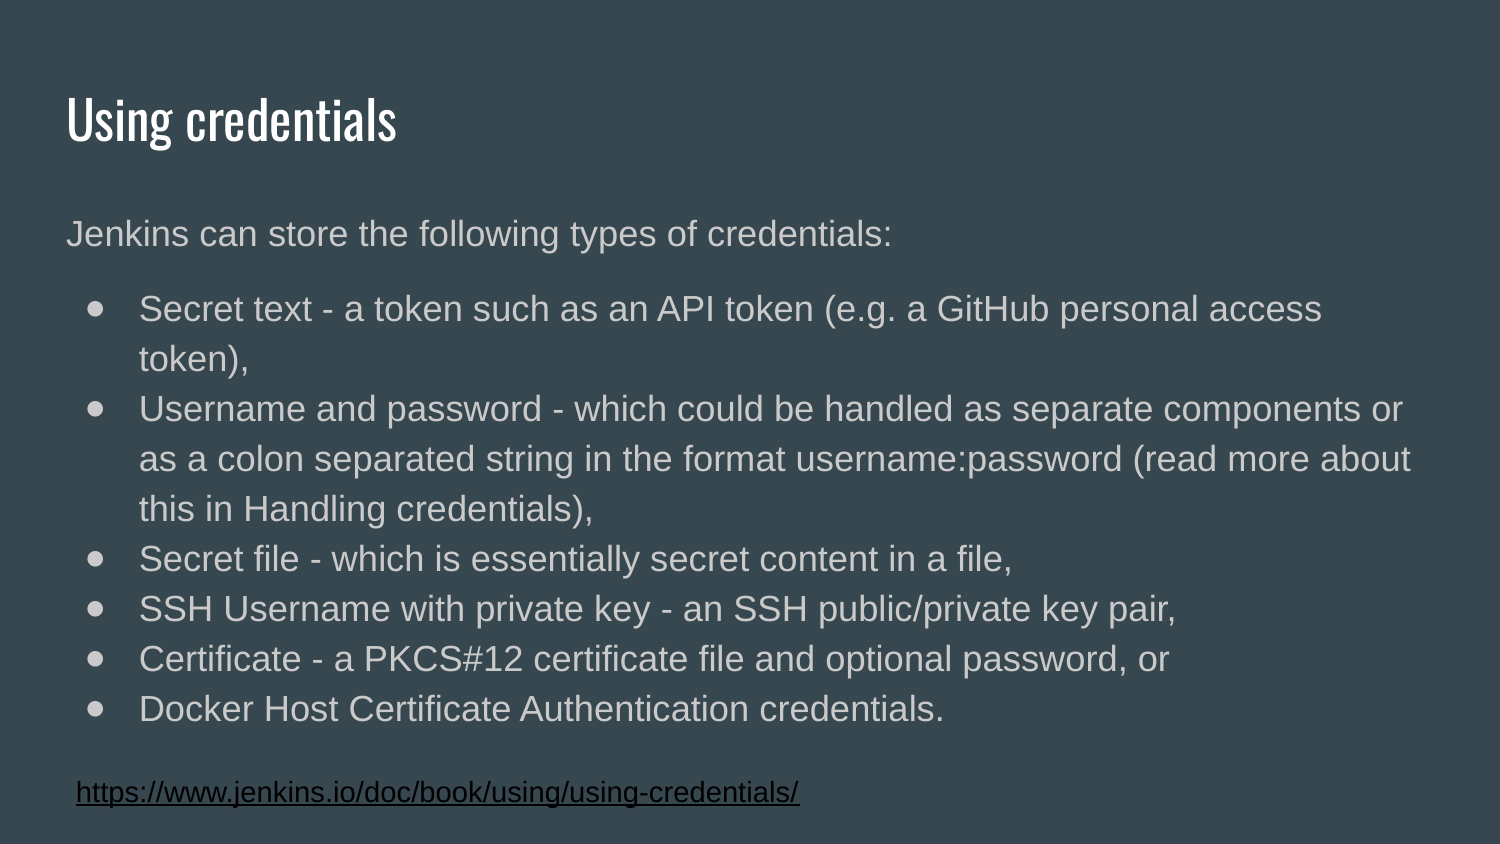

# Using credentials
Jenkins can store the following types of credentials:
Secret text - a token such as an API token (e.g. a GitHub personal access token),
Username and password - which could be handled as separate components or as a colon separated string in the format username:password (read more about this in Handling credentials),
Secret file - which is essentially secret content in a file,
SSH Username with private key - an SSH public/private key pair,
Certificate - a PKCS#12 certificate file and optional password, or
Docker Host Certificate Authentication credentials.
https://www.jenkins.io/doc/book/using/using-credentials/